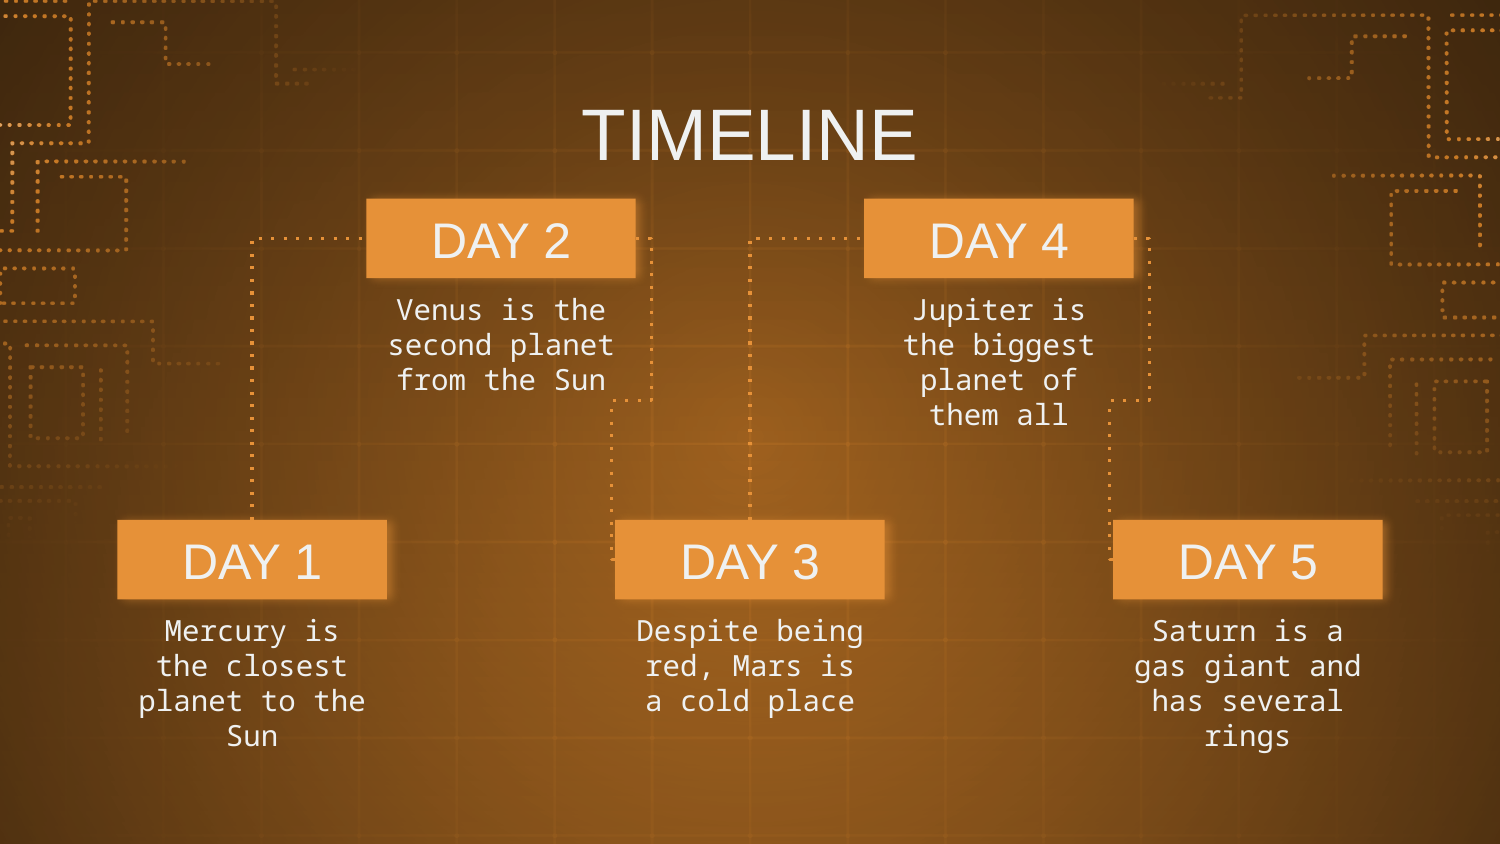

# TIMELINE
DAY 2
DAY 4
Venus is the second planet from the Sun
Jupiter is the biggest planet of them all
DAY 1
DAY 3
DAY 5
Mercury is the closest planet to the Sun
Despite being red, Mars is a cold place
Saturn is a gas giant and has several rings